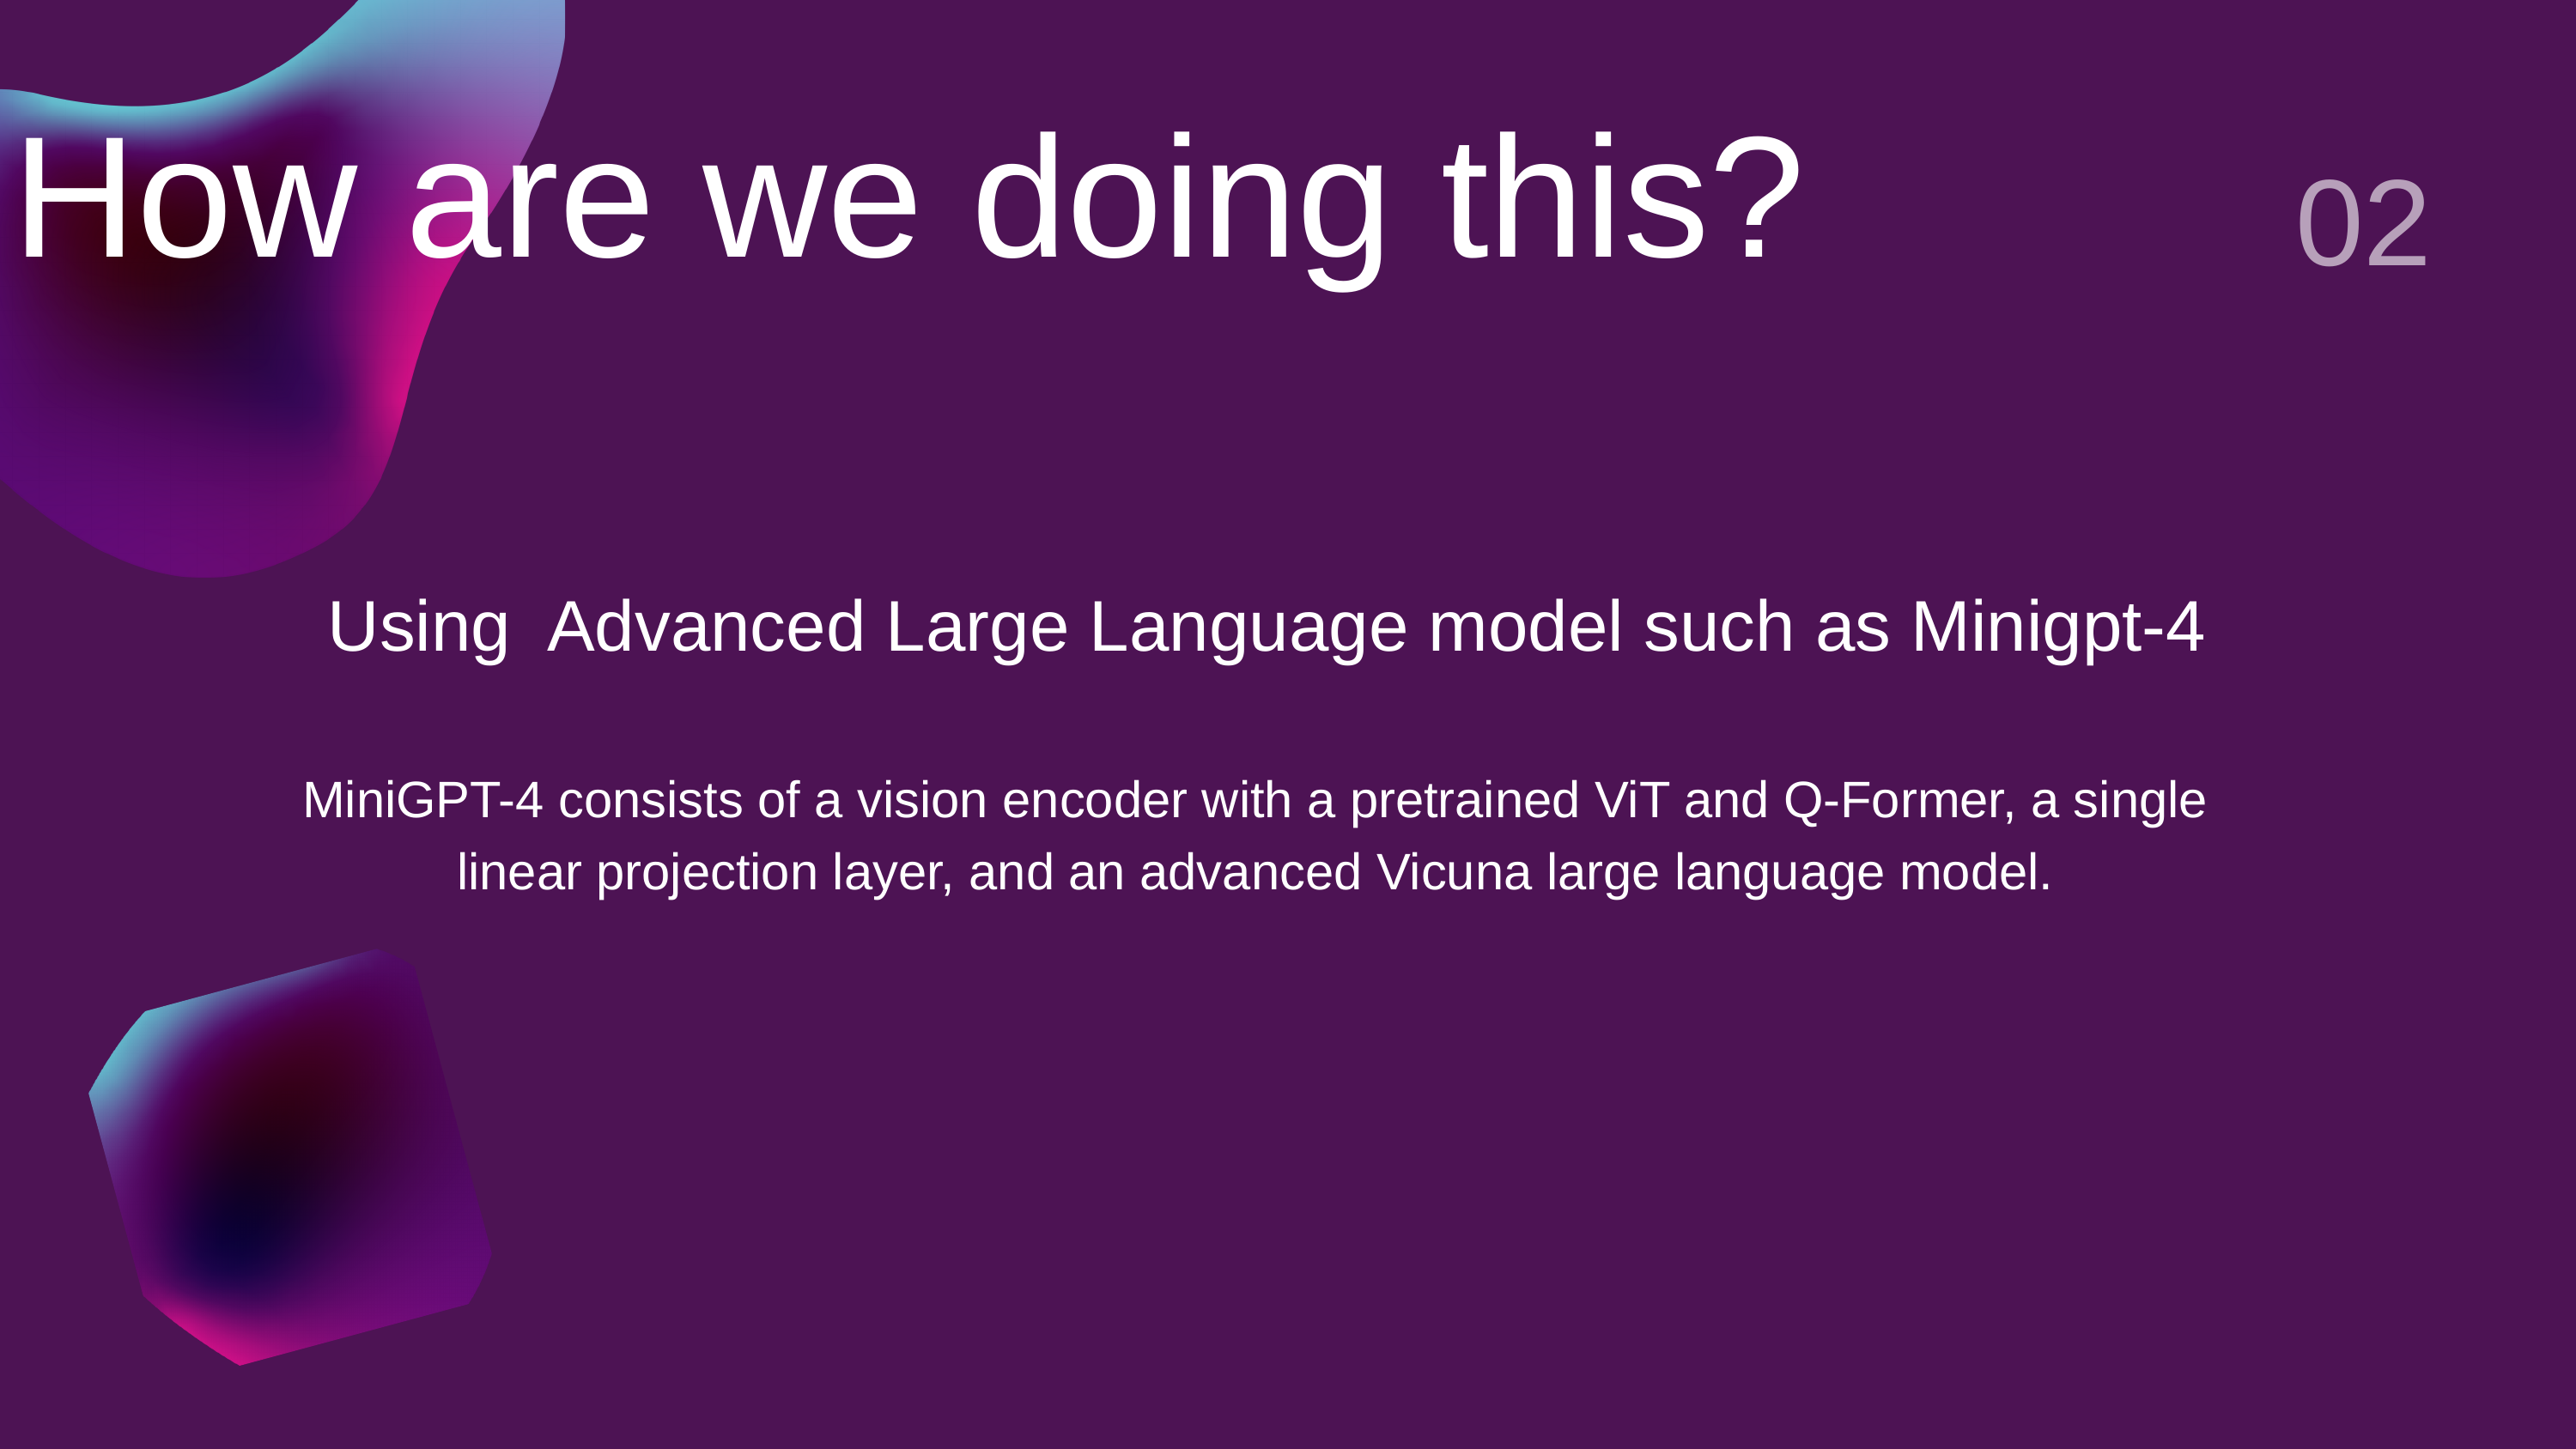

How are we doing this?
02
Using  Advanced Large Language model such as Minigpt-4
MiniGPT-4 consists of a vision encoder with a pretrained ViT and Q-Former, a single linear projection layer, and an advanced Vicuna large language model.